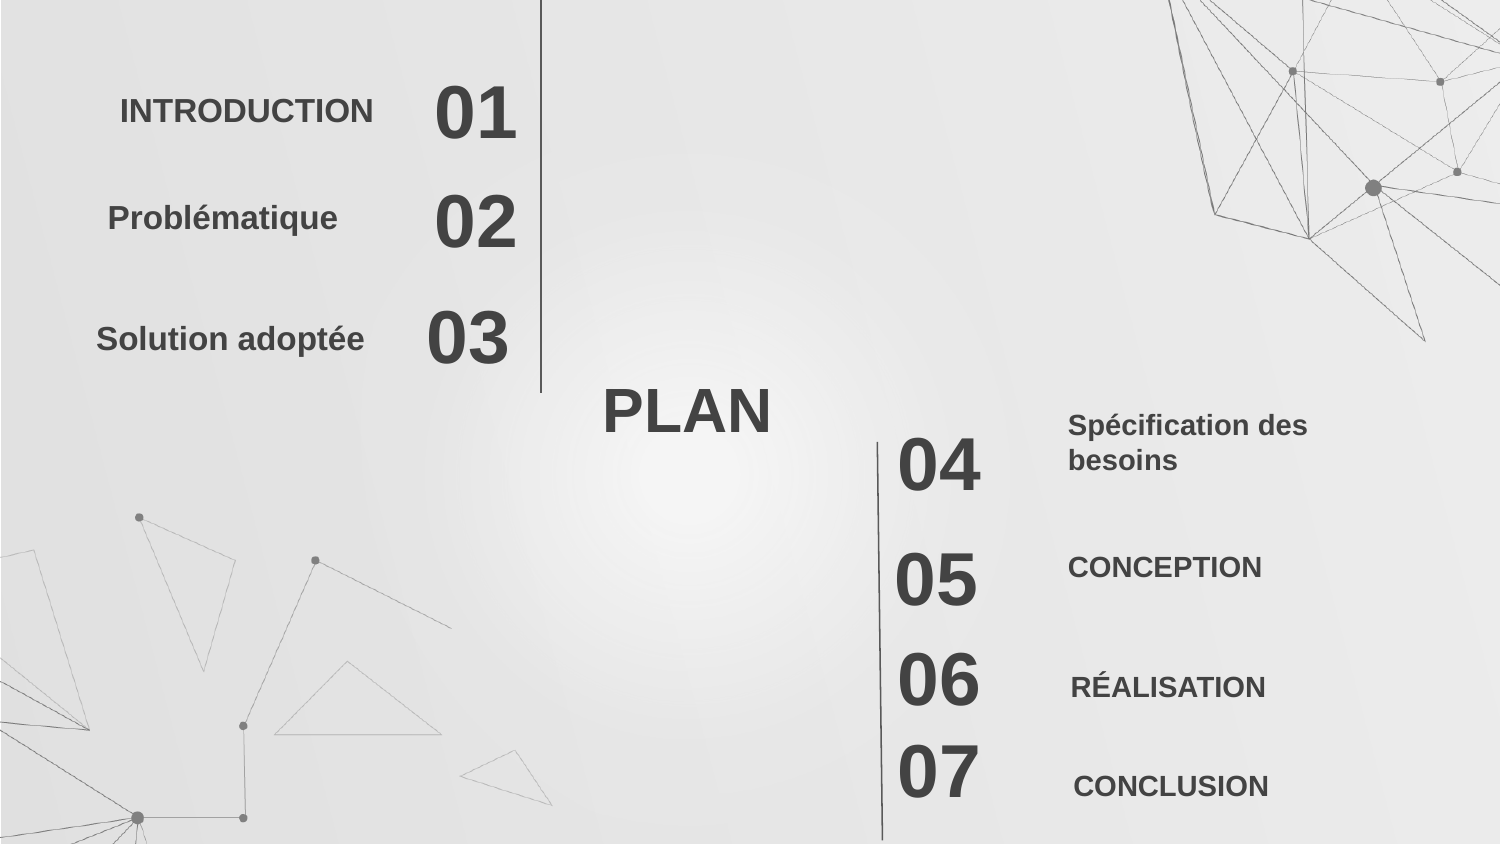

INTRODUCTION
01
02
Problématique
03
Solution adoptée
# PLAN
Spécification des besoins
04
CONCEPTION
05
06
RÉALISATION
07
CONCLUSION